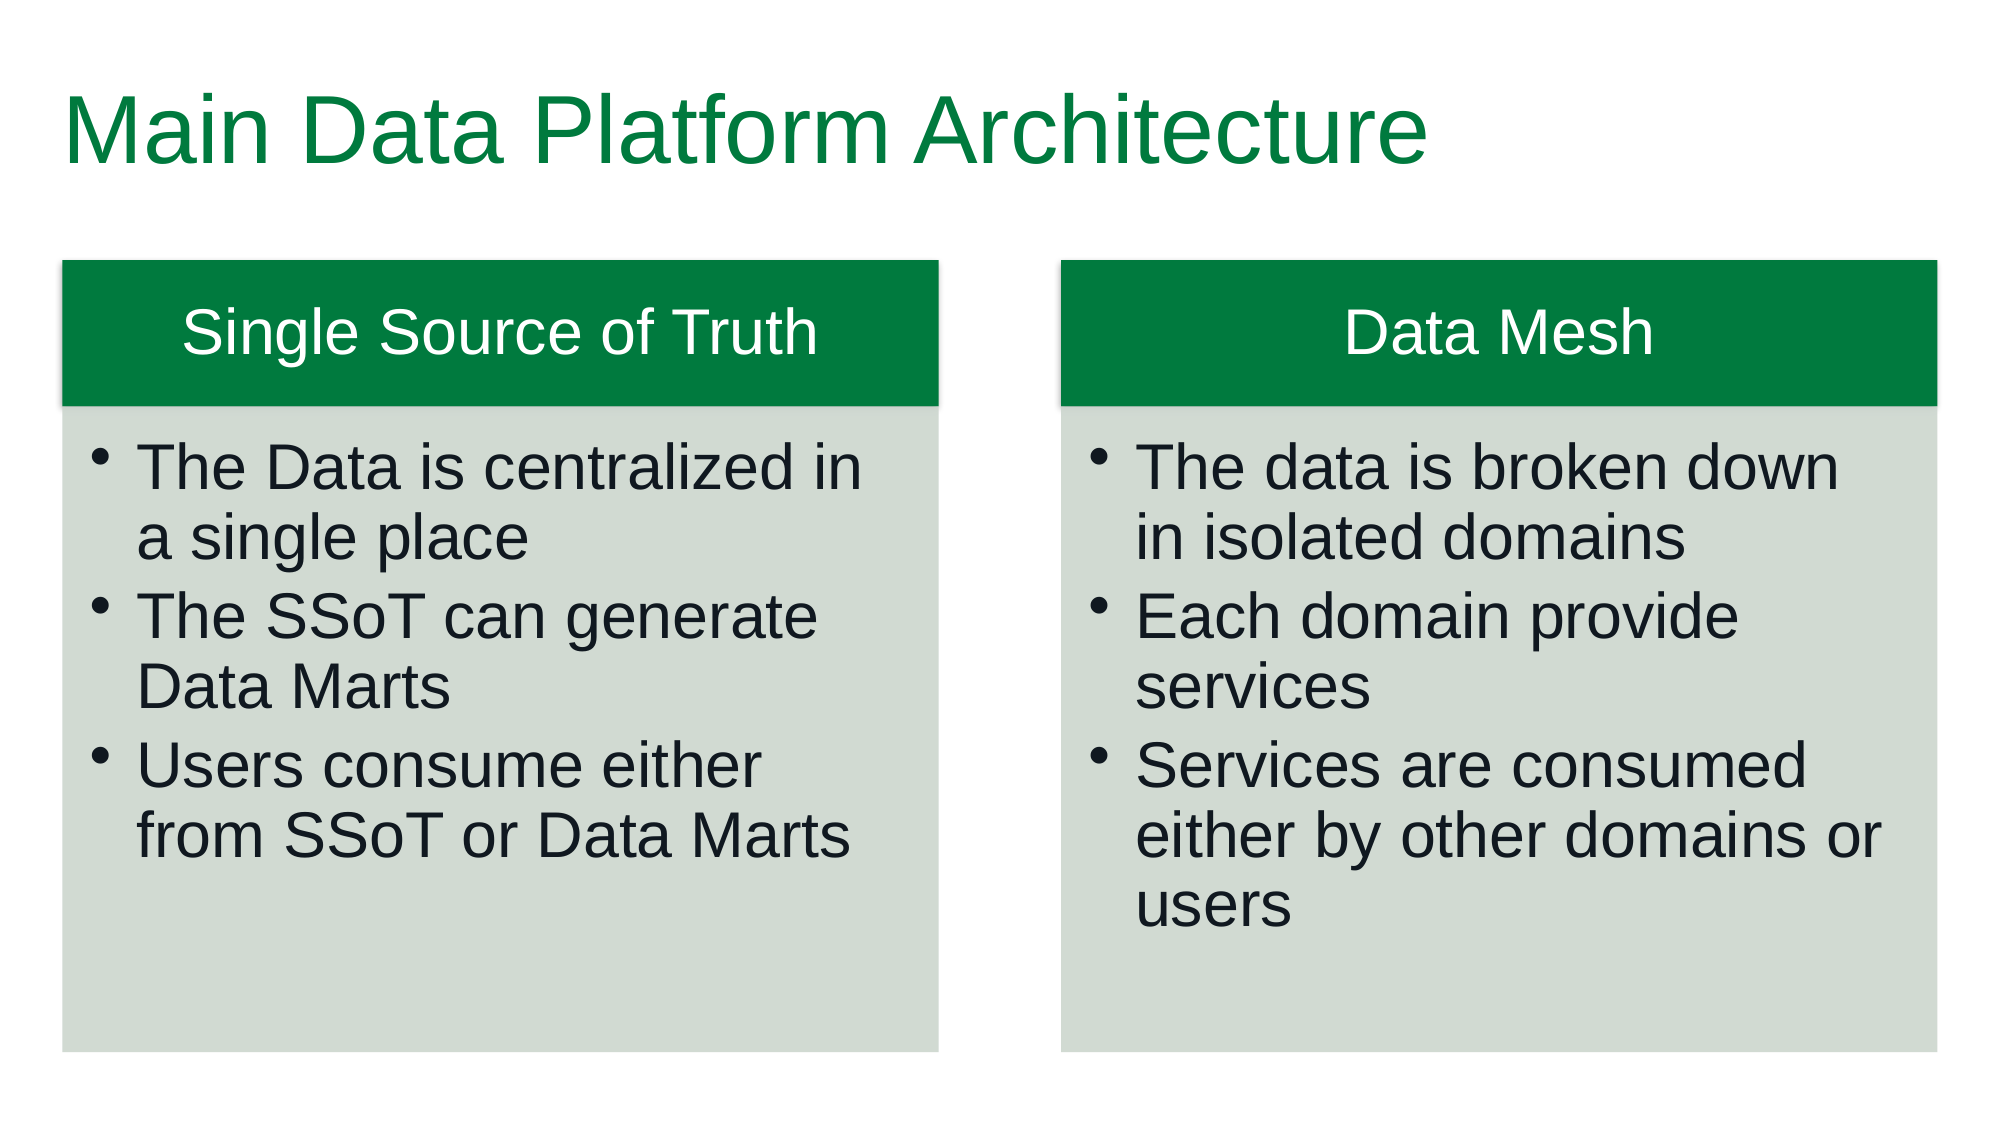

# Main Data Platform Architecture
Single Source of Truth
The Data is centralized in a single place
The SSoT can generate Data Marts
Users consume either from SSoT or Data Marts
Data Mesh
The data is broken down in isolated domains
Each domain provide services
Services are consumed either by other domains or users